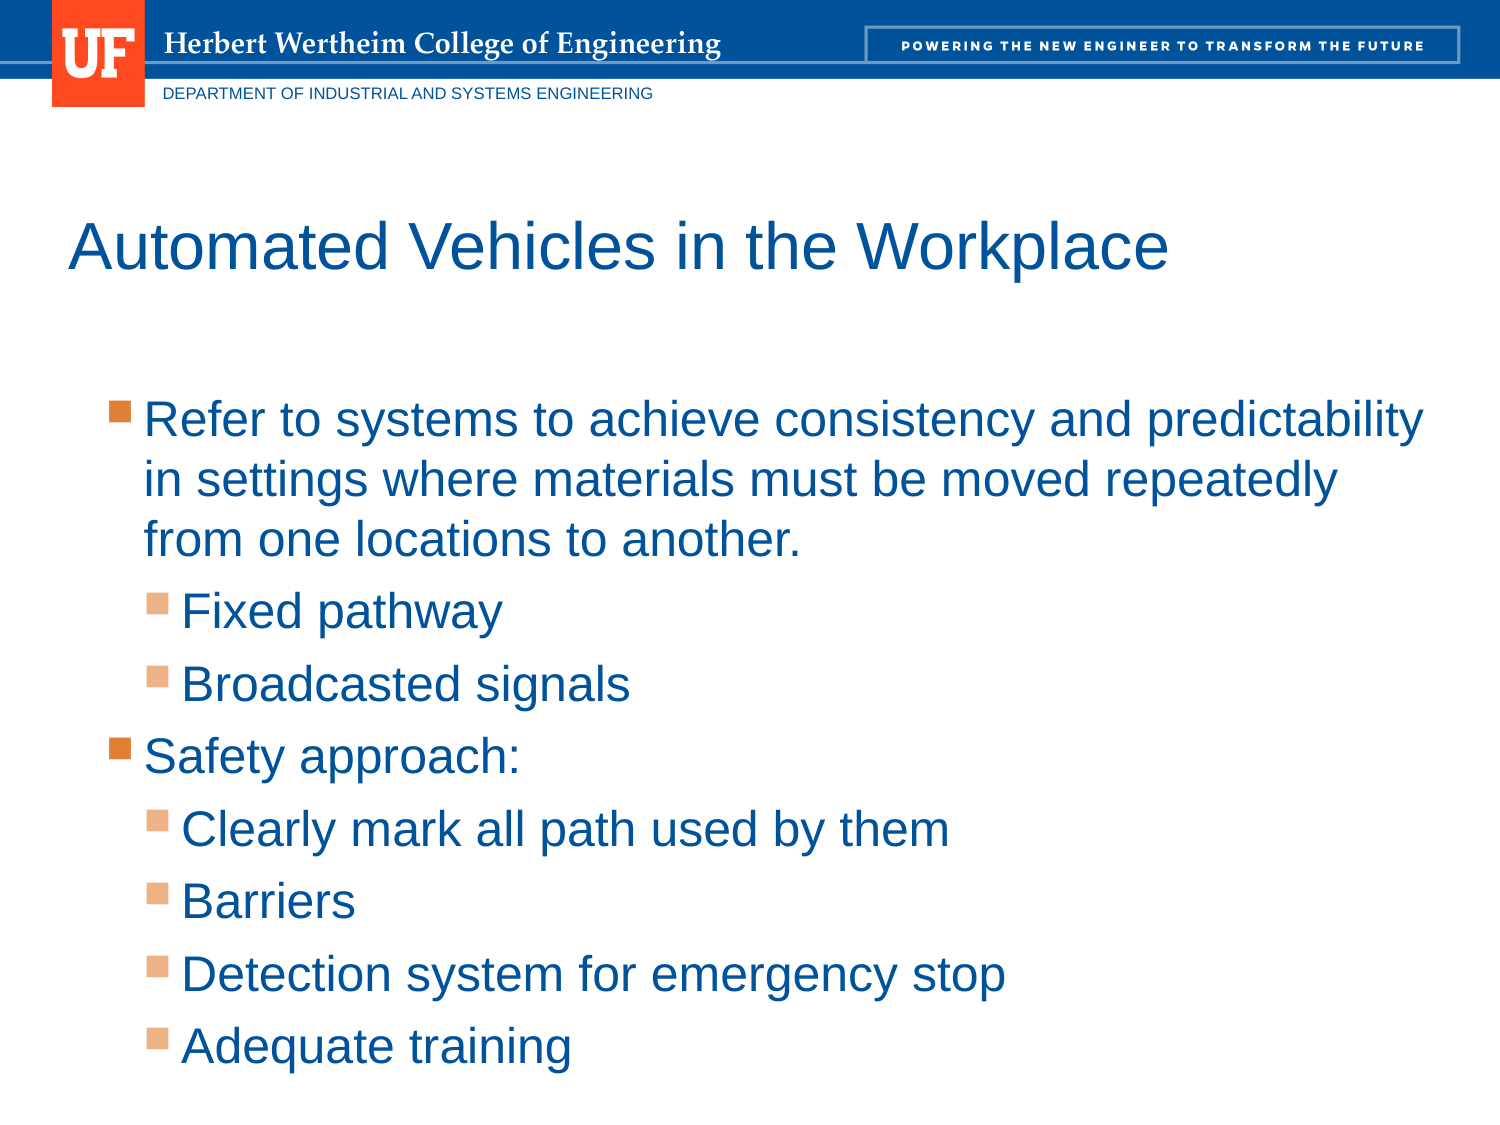

# Automated Vehicles in the Workplace
Refer to systems to achieve consistency and predictability in settings where materials must be moved repeatedly from one locations to another.
Fixed pathway
Broadcasted signals
Safety approach:
Clearly mark all path used by them
Barriers
Detection system for emergency stop
Adequate training